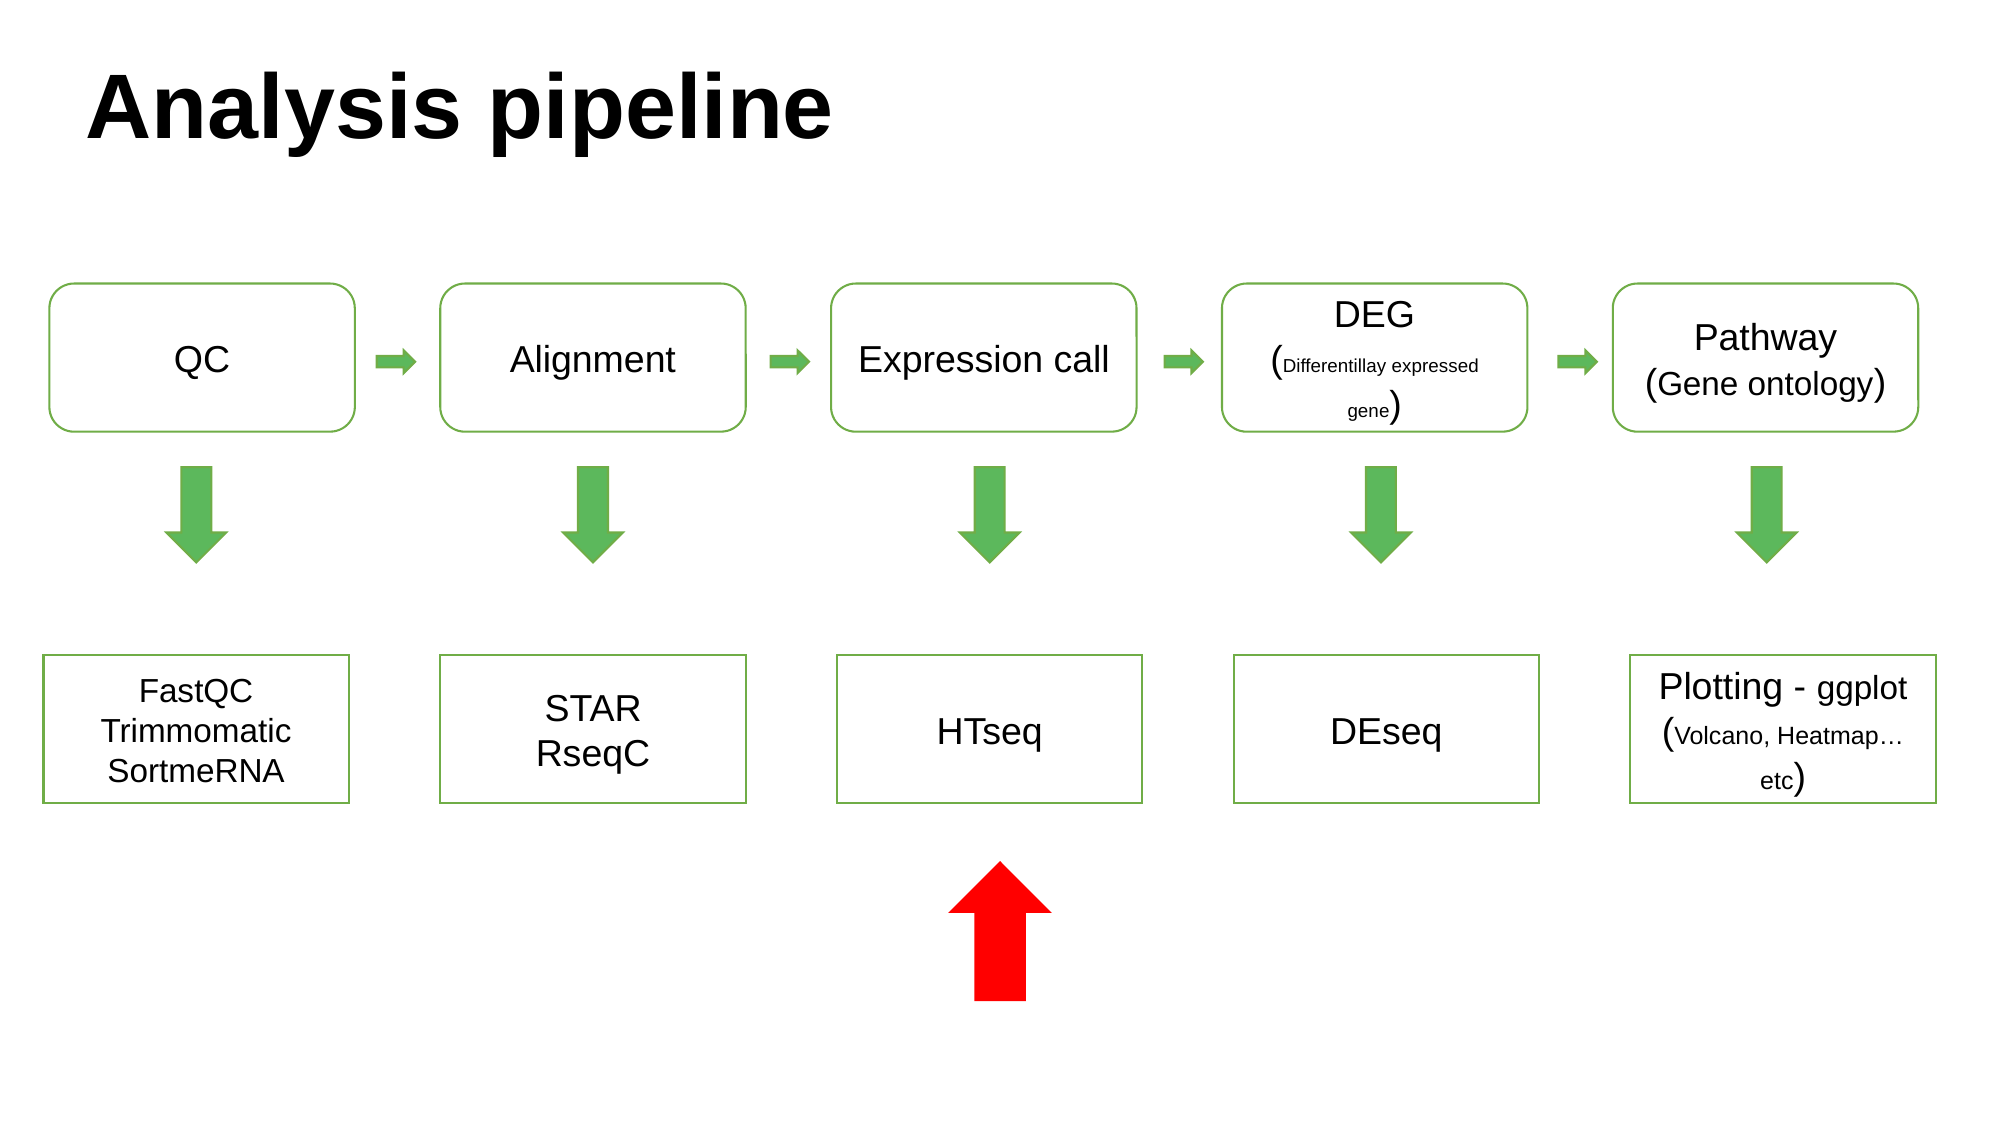

Analysis pipeline
QC
Alignment
Expression call
DEG
(Differentillay expressed gene)
Pathway
(Gene ontology)

FastQC
Trimmomatic
SortmeRNA
STAR
RseqC
HTseq
DEseq
Plotting - ggplot
(Volcano, Heatmap…etc)